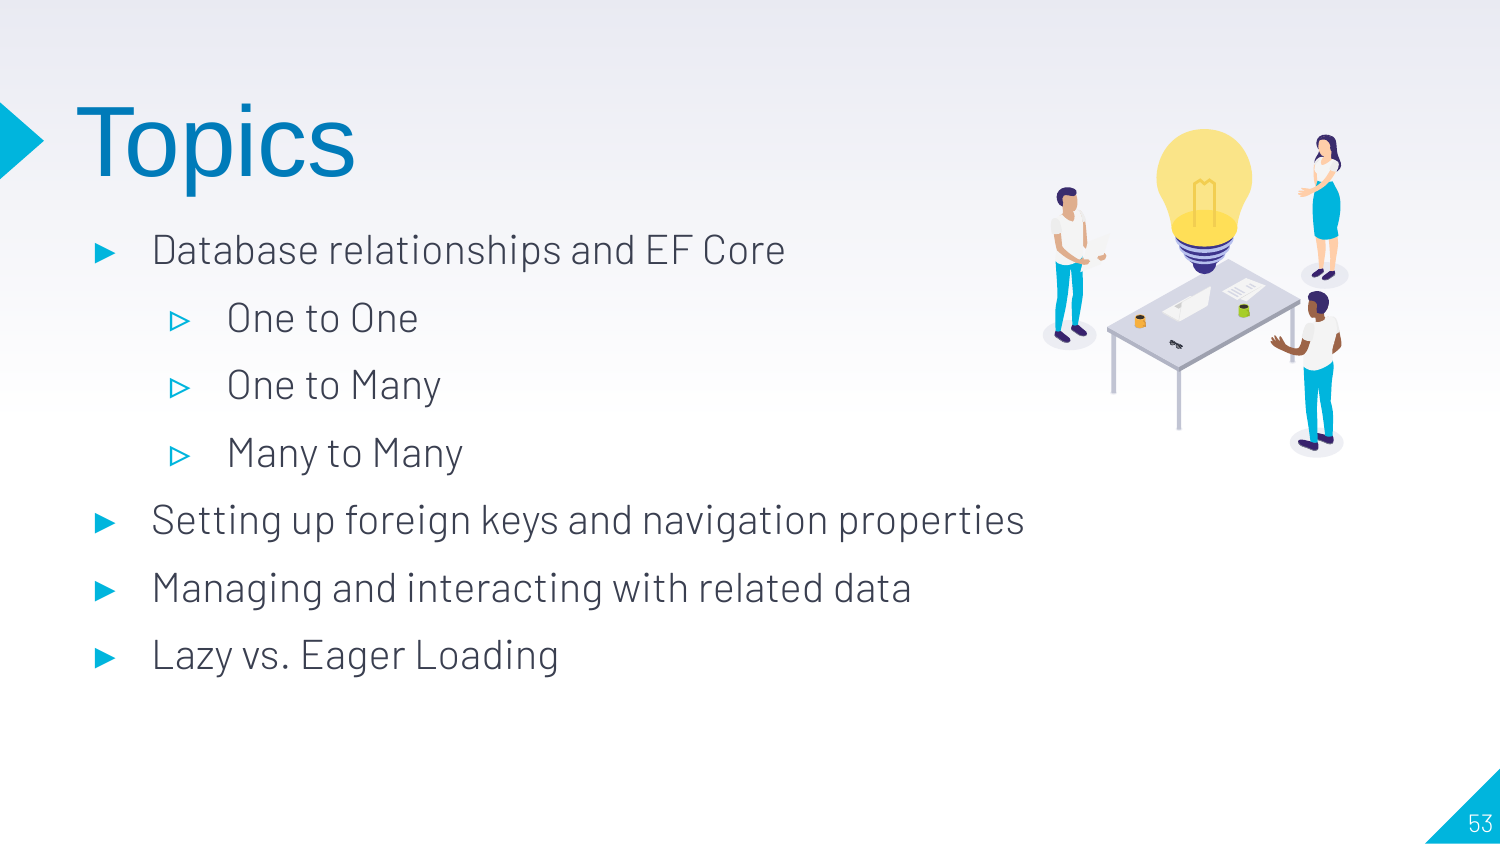

# Topics

Database relationships and EF Core
One to One
One to Many
Many to Many
Setting up foreign keys and navigation properties
Managing and interacting with related data
Lazy vs. Eager Loading
53